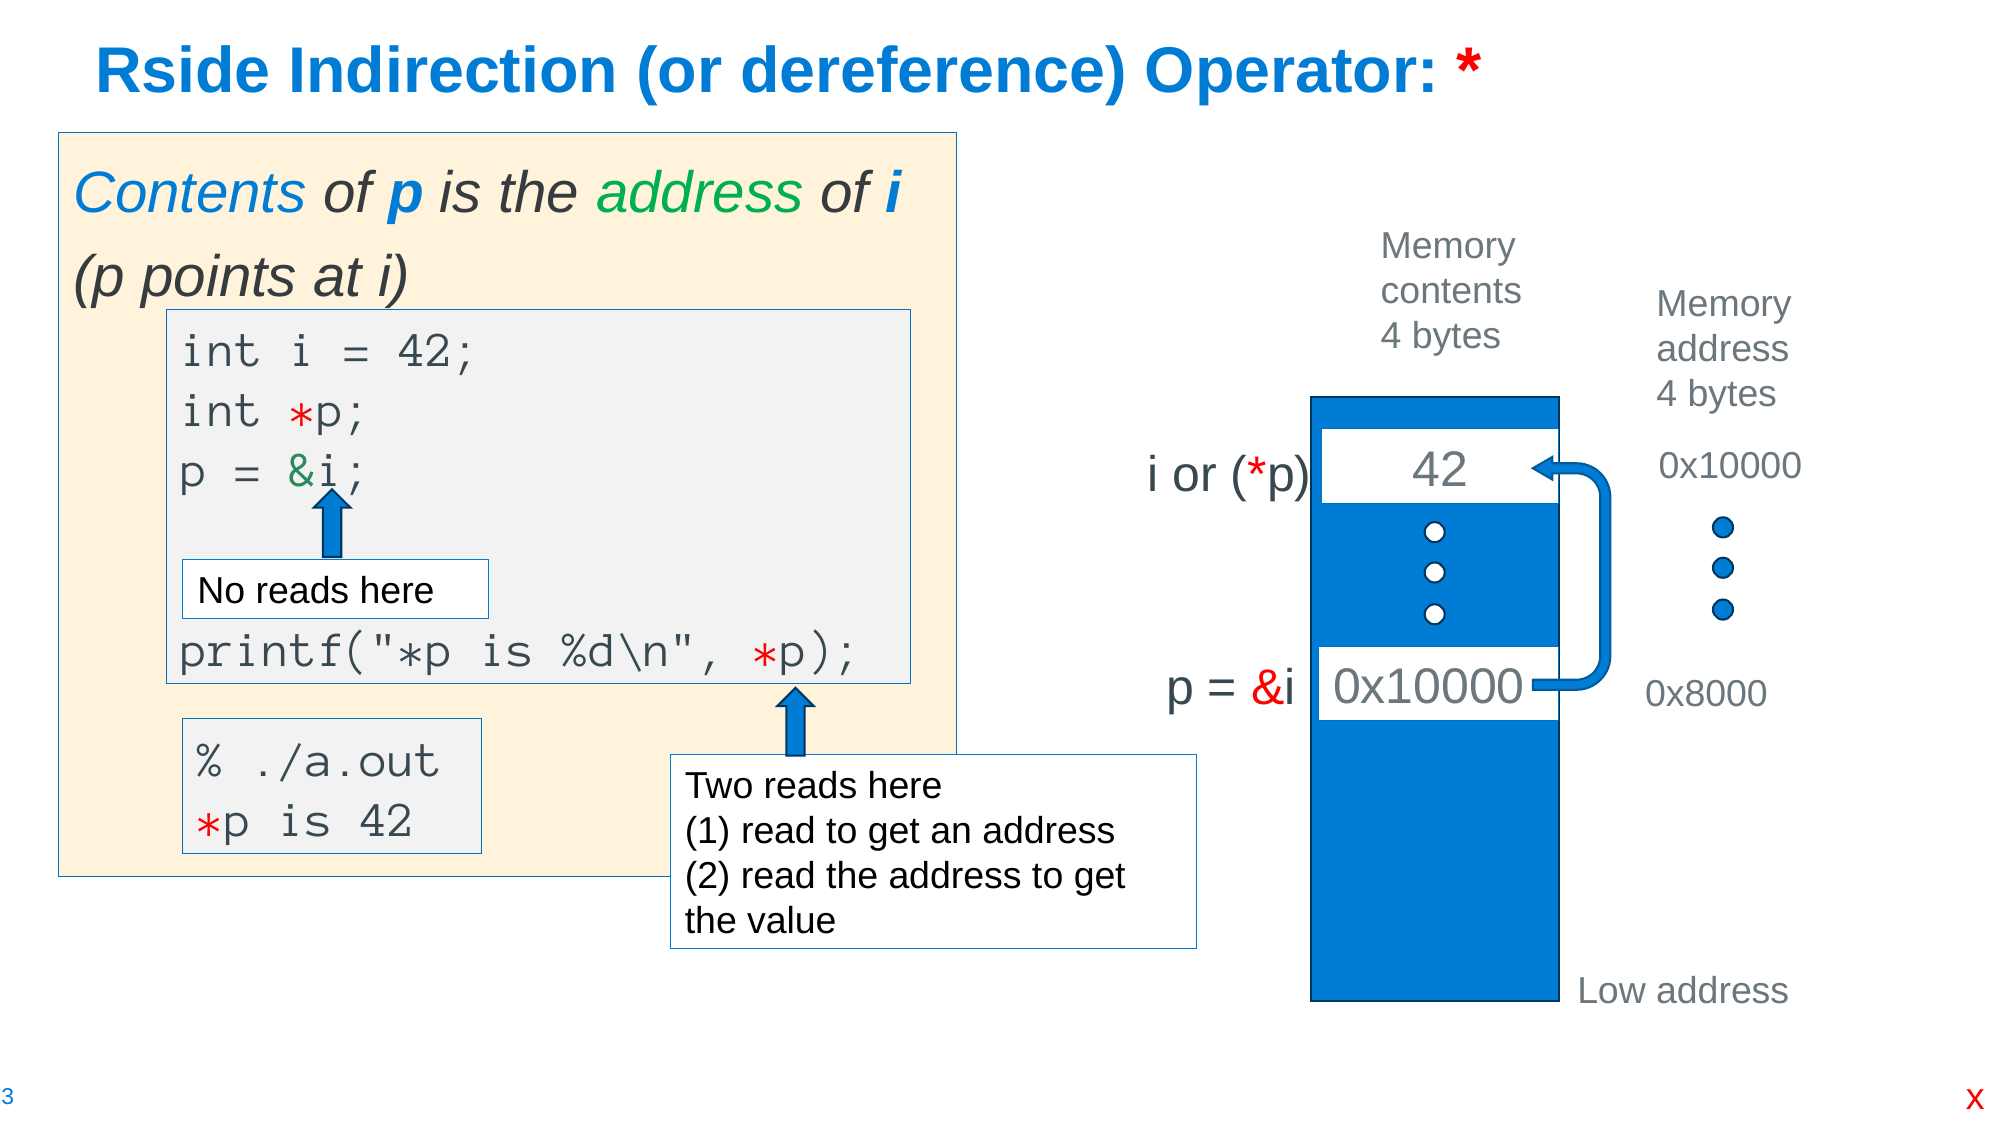

# Rside Indirection (or dereference) Operator: *
Contents of p is the address of i (p points at i)
Memory
contents
4 bytes
Memory
address
4 bytes
int i = 42;
int *p;
p = &i;

printf("*p is %d\n", *p);

42
0x10000
i or (*p)

No reads here

0x10000
p = &i
0x8000

Two reads here
read to get an address
(2) read the address to get the value
% ./a.out
*p is 42
Low address
x